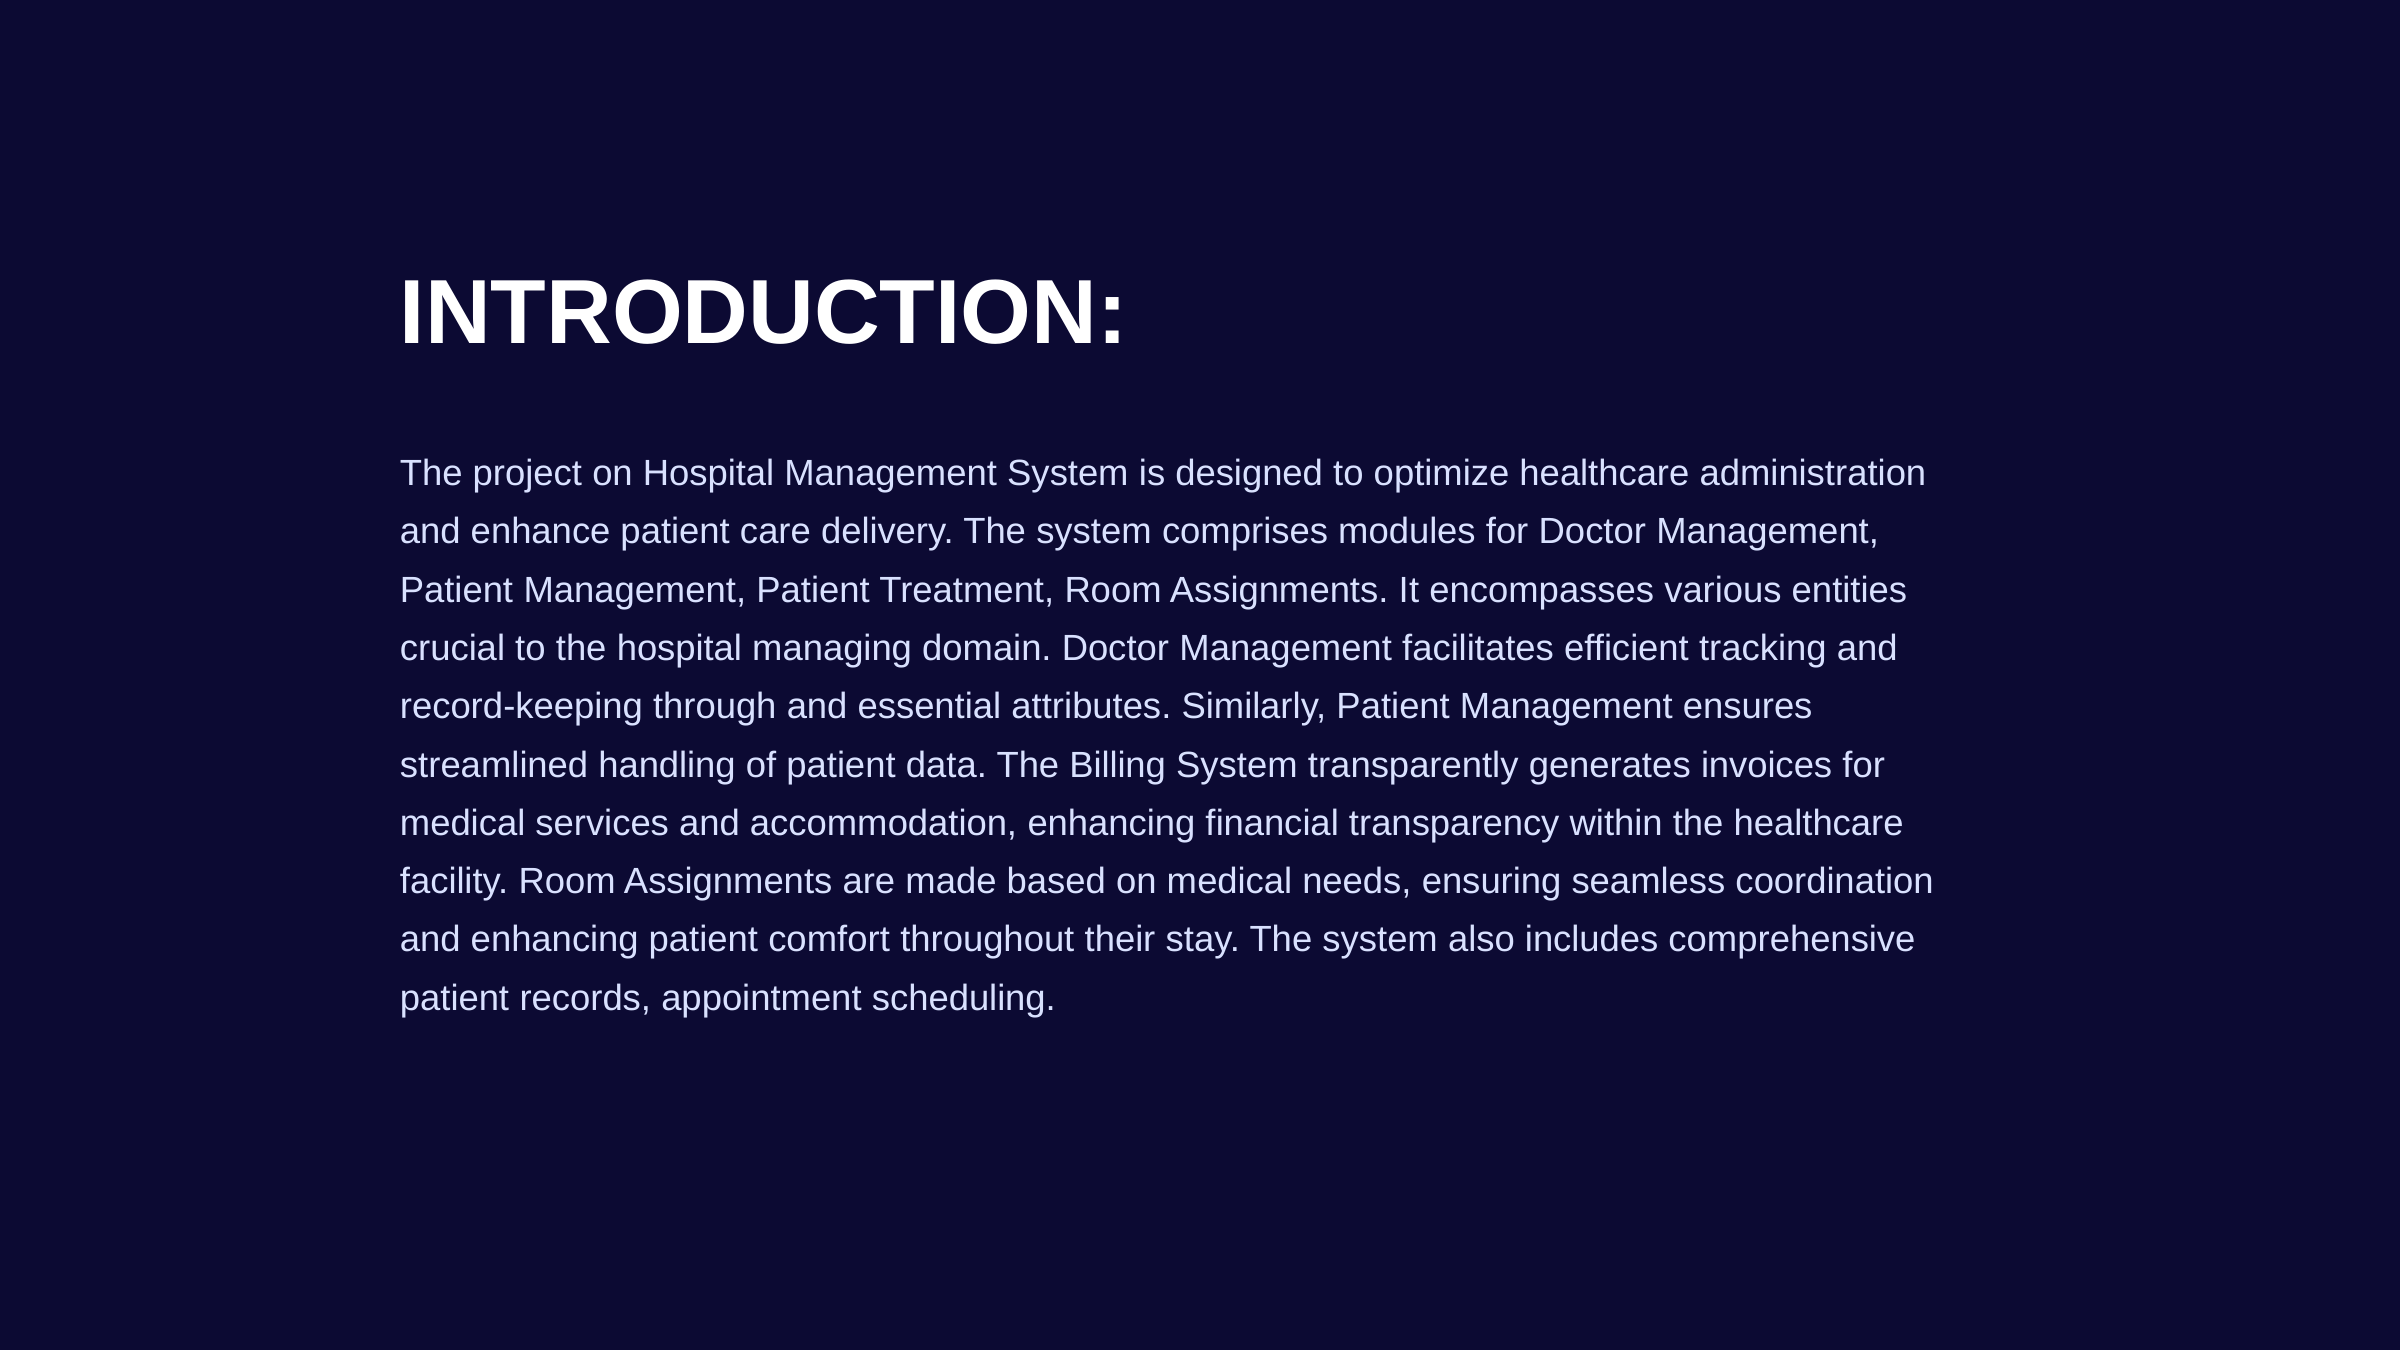

INTRODUCTION:
The project on Hospital Management System is designed to optimize healthcare administration and enhance patient care delivery. The system comprises modules for Doctor Management, Patient Management, Patient Treatment, Room Assignments. It encompasses various entities crucial to the hospital managing domain. Doctor Management facilitates efficient tracking and record-keeping through and essential attributes. Similarly, Patient Management ensures streamlined handling of patient data. The Billing System transparently generates invoices for medical services and accommodation, enhancing financial transparency within the healthcare facility. Room Assignments are made based on medical needs, ensuring seamless coordination and enhancing patient comfort throughout their stay. The system also includes comprehensive patient records, appointment scheduling.